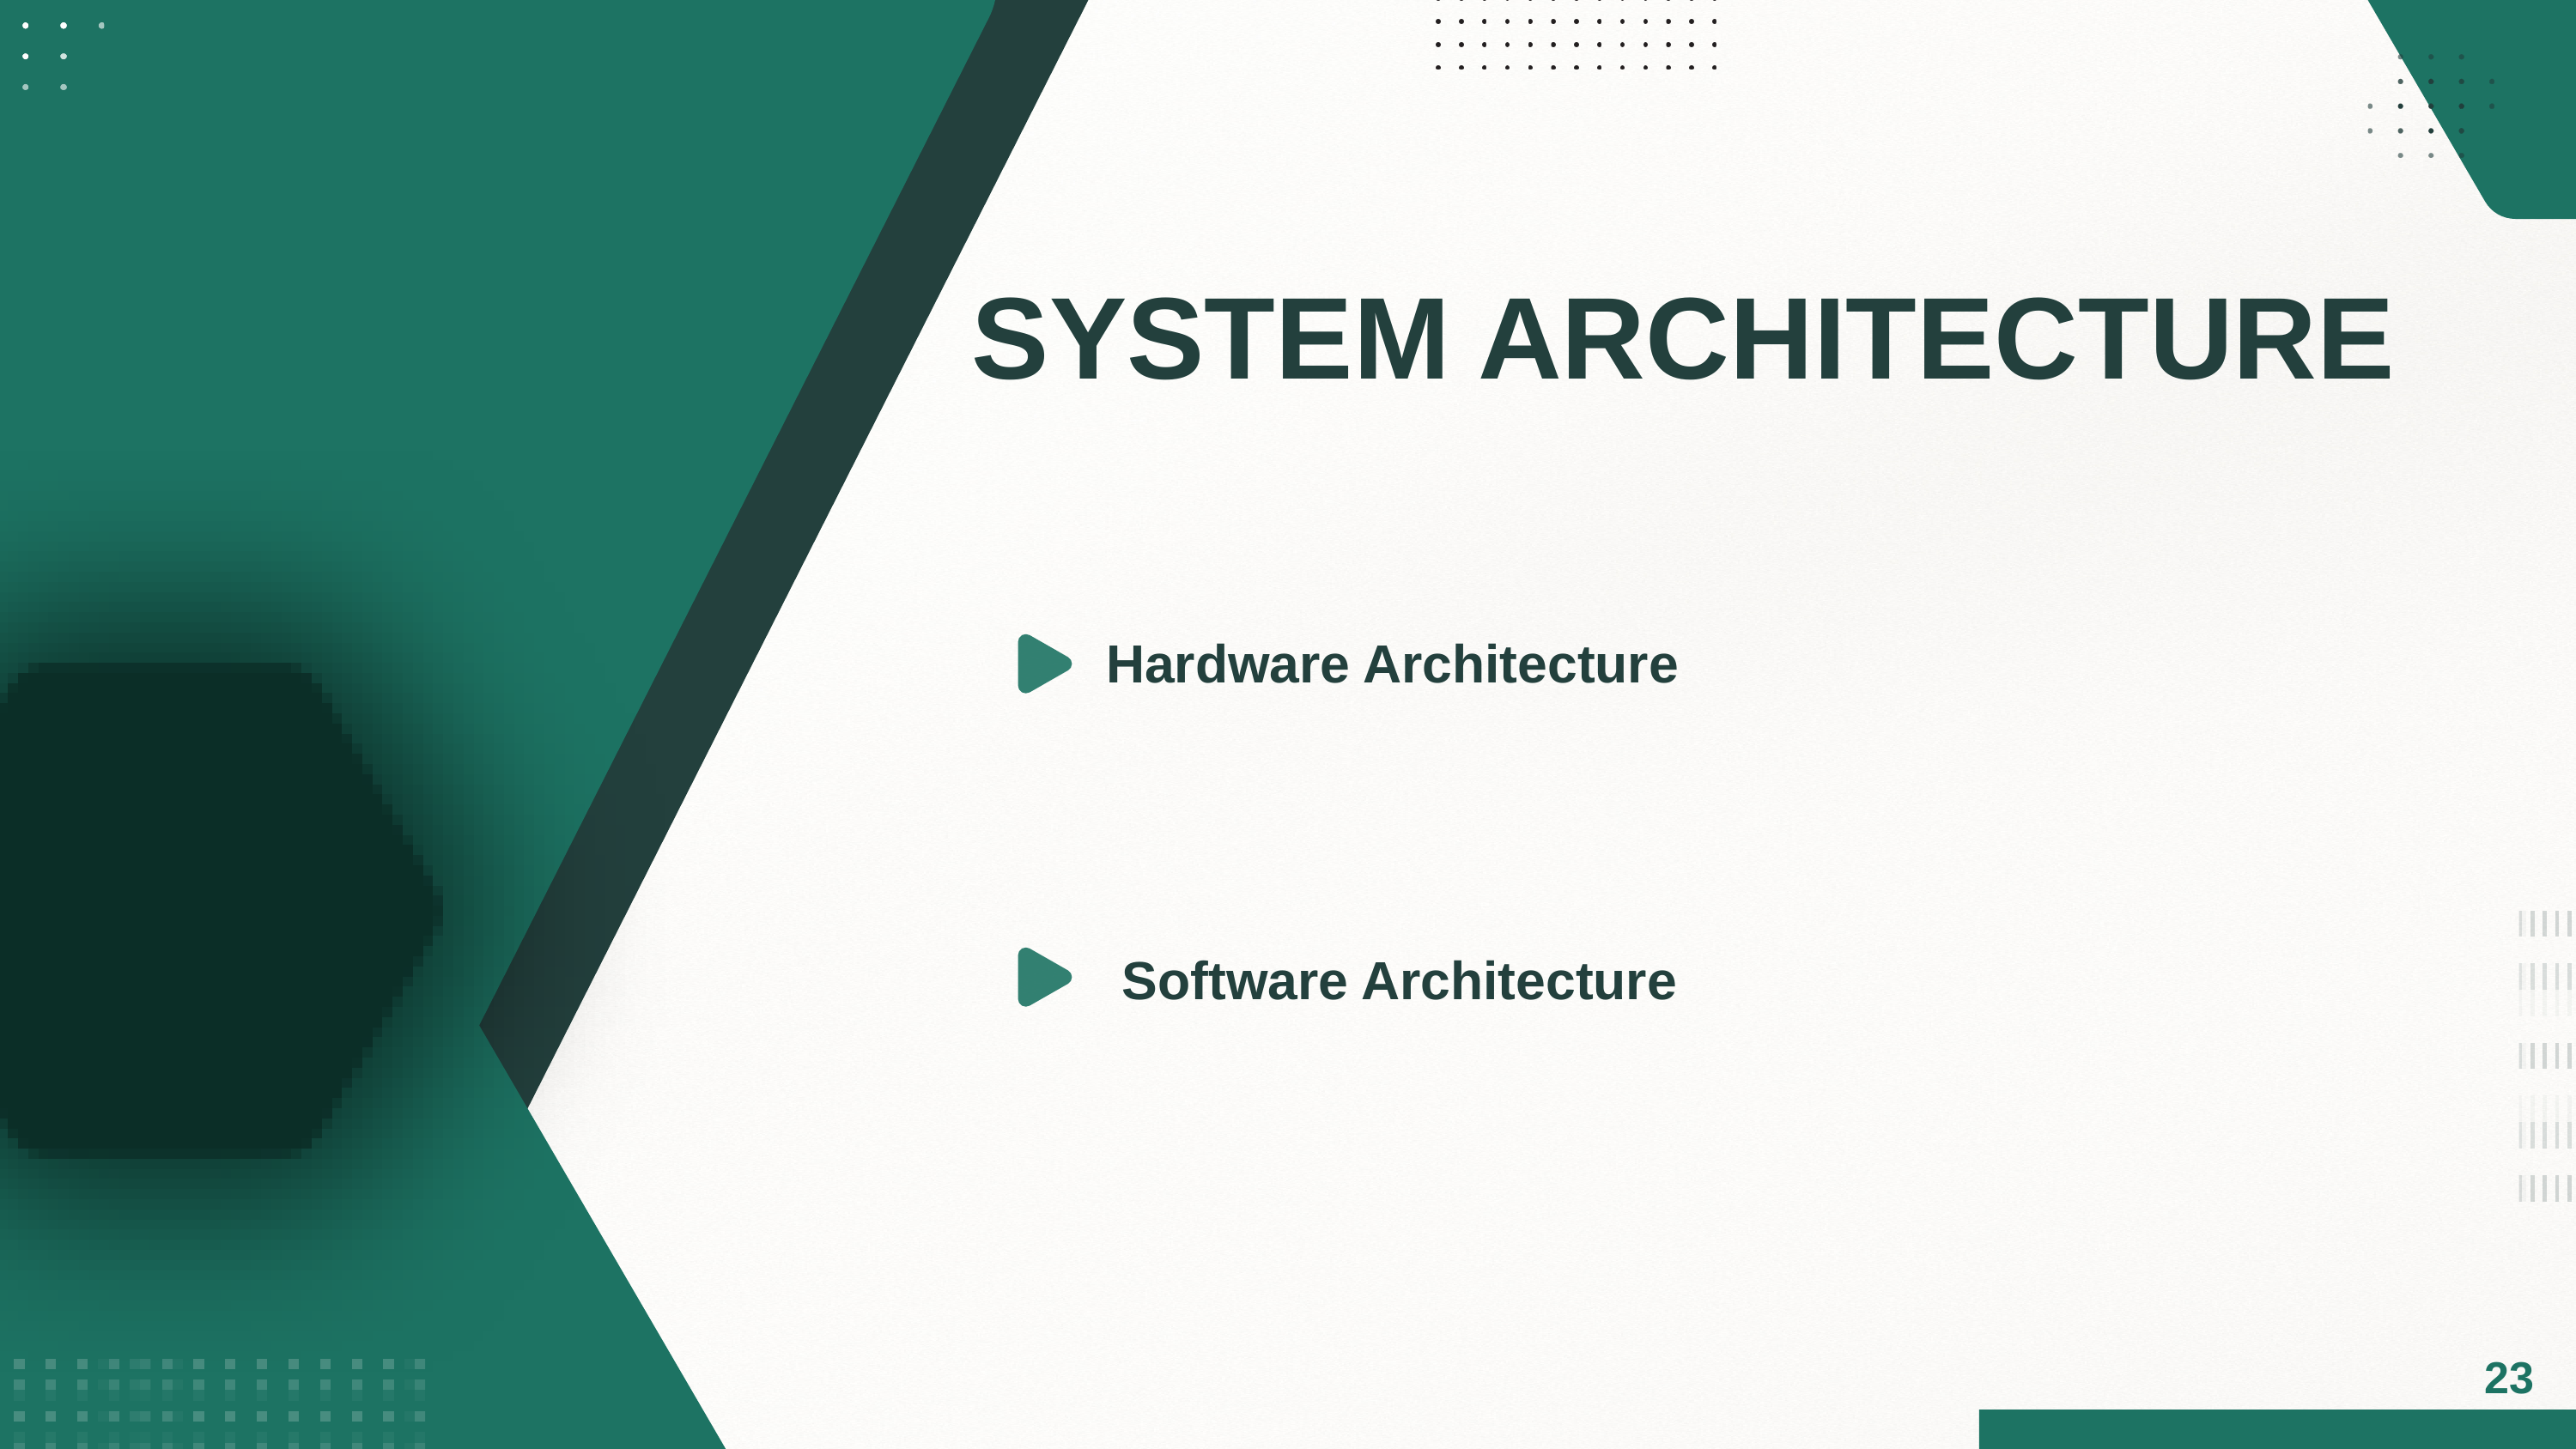

SYSTEM ARCHITECTURE

Hardware Architecture

Software Architecture

23